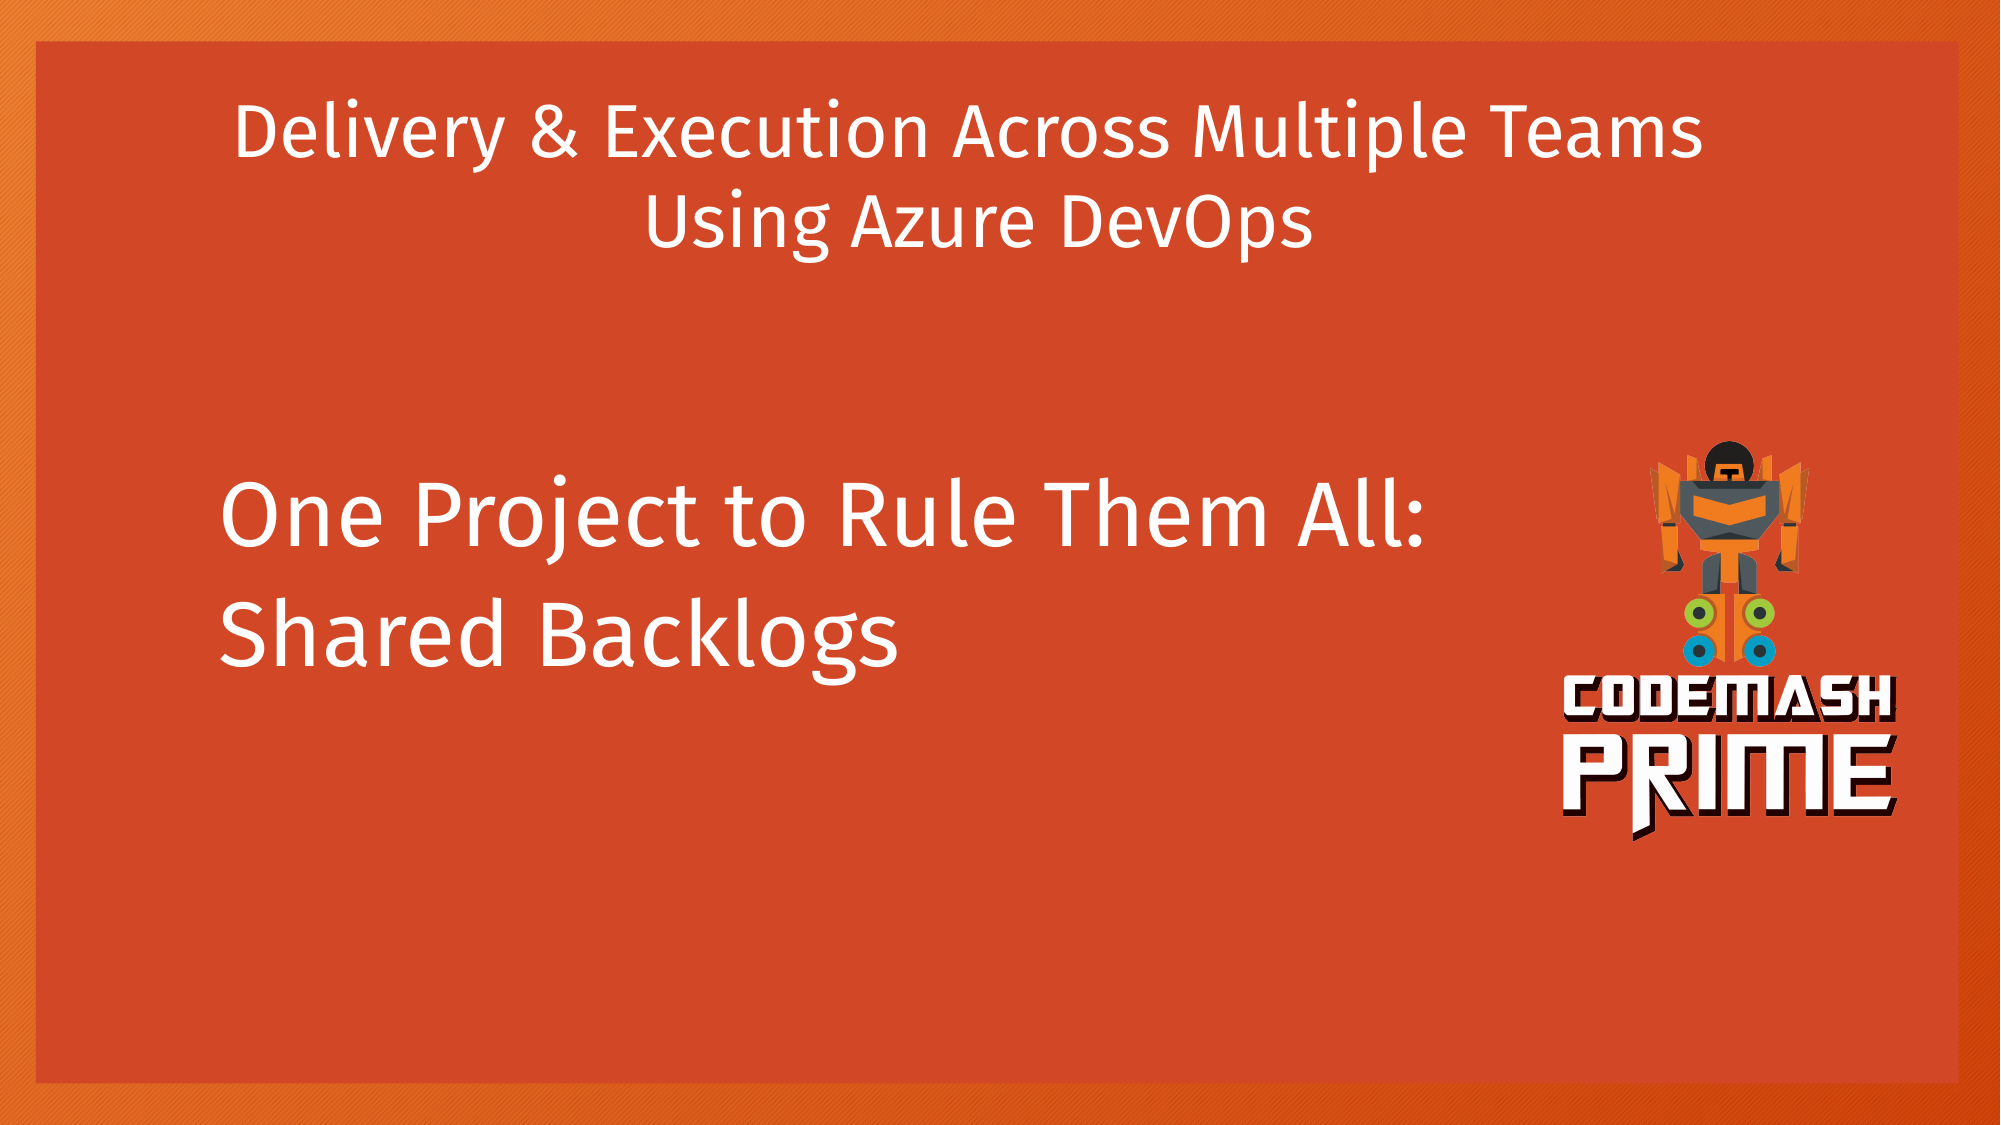

One Project to Rule Them All:
Shared Backlogs